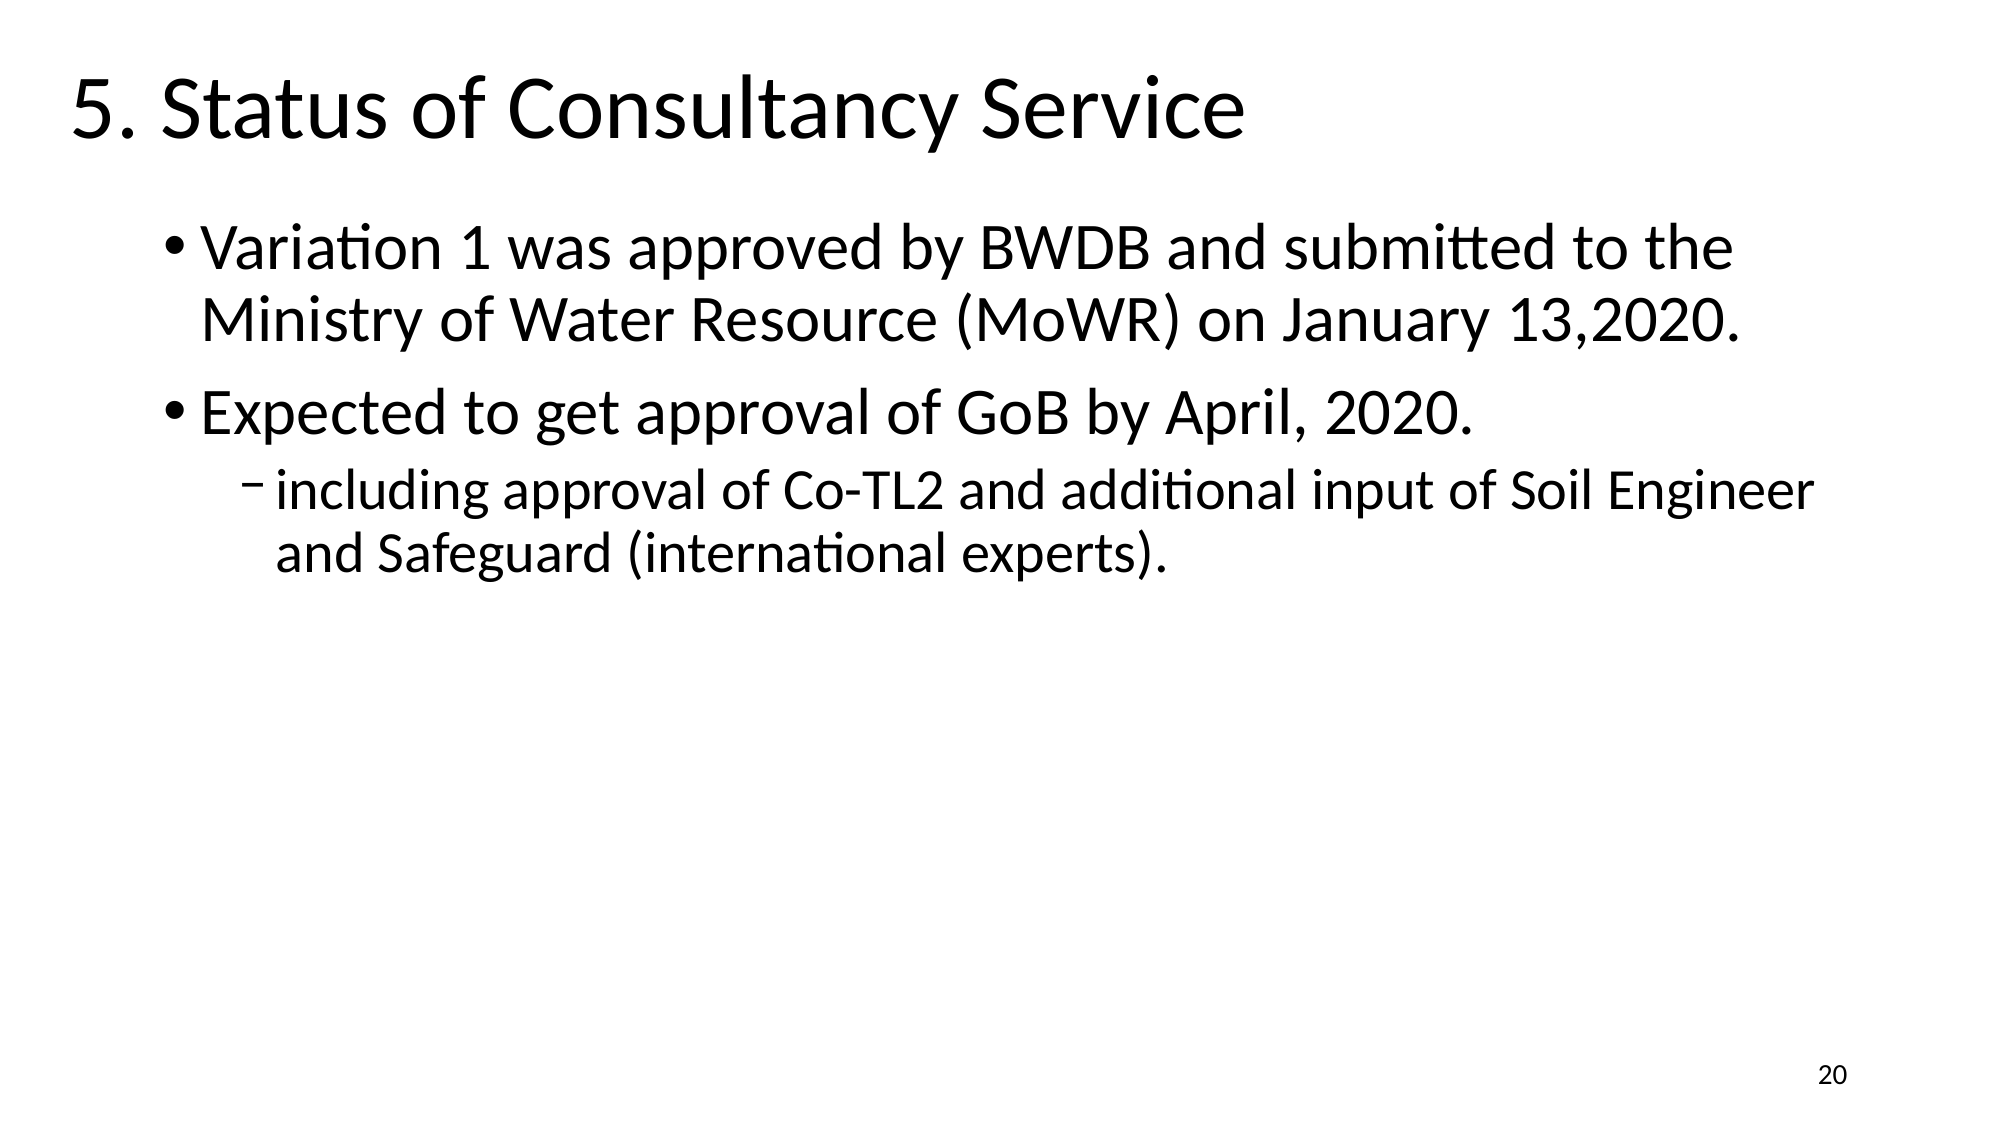

# 5. Status of Consultancy Service
Variation 1 was approved by BWDB and submitted to the Ministry of Water Resource (MoWR) on January 13,2020.
Expected to get approval of GoB by April, 2020.
including approval of Co-TL2 and additional input of Soil Engineer and Safeguard (international experts).

20